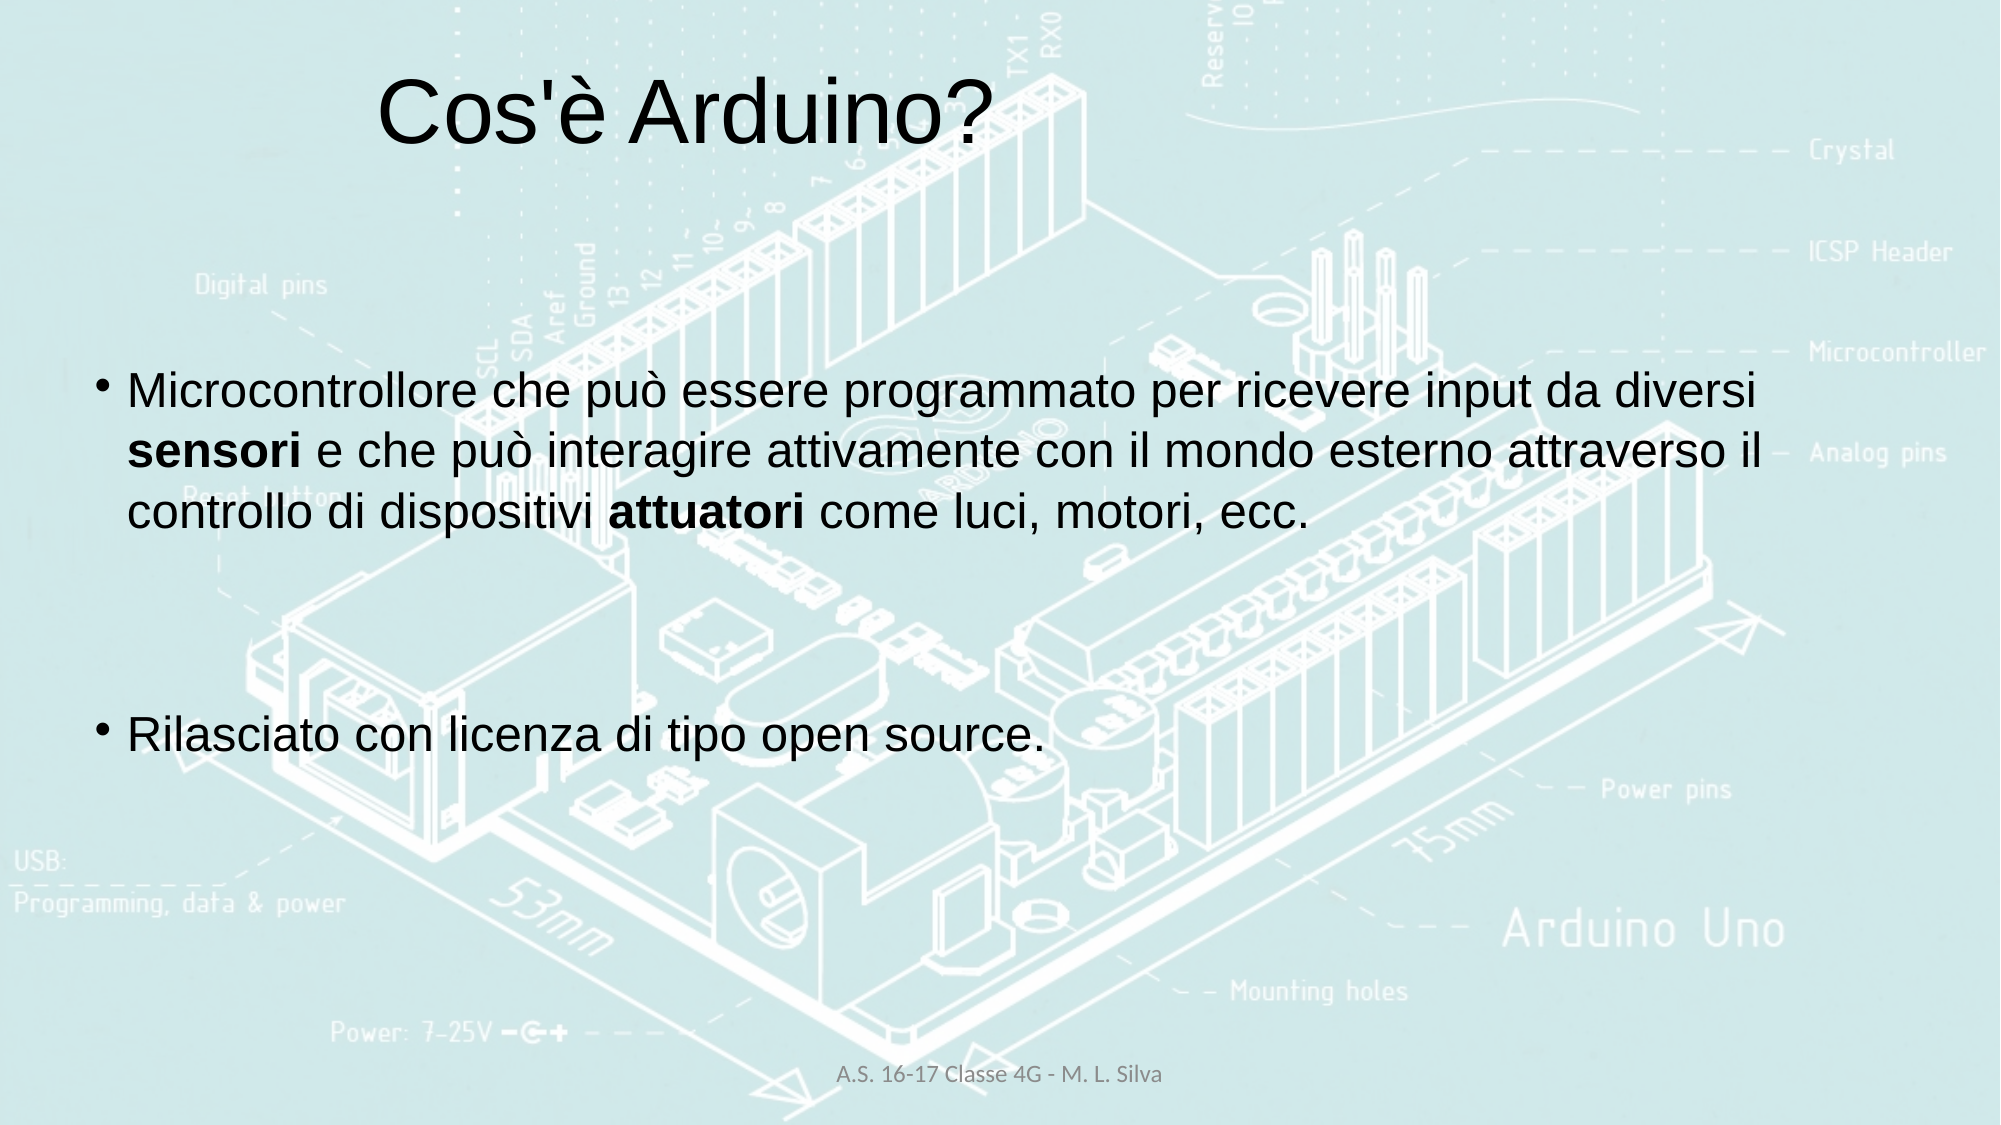

# Cos'è Arduino?
Microcontrollore che può essere programmato per ricevere input da diversi sensori e che può interagire attivamente con il mondo esterno attraverso il controllo di dispositivi attuatori come luci, motori, ecc.

Rilasciato con licenza di tipo open source.
A.S. 16-17 Classe 4G - M. L. Silva